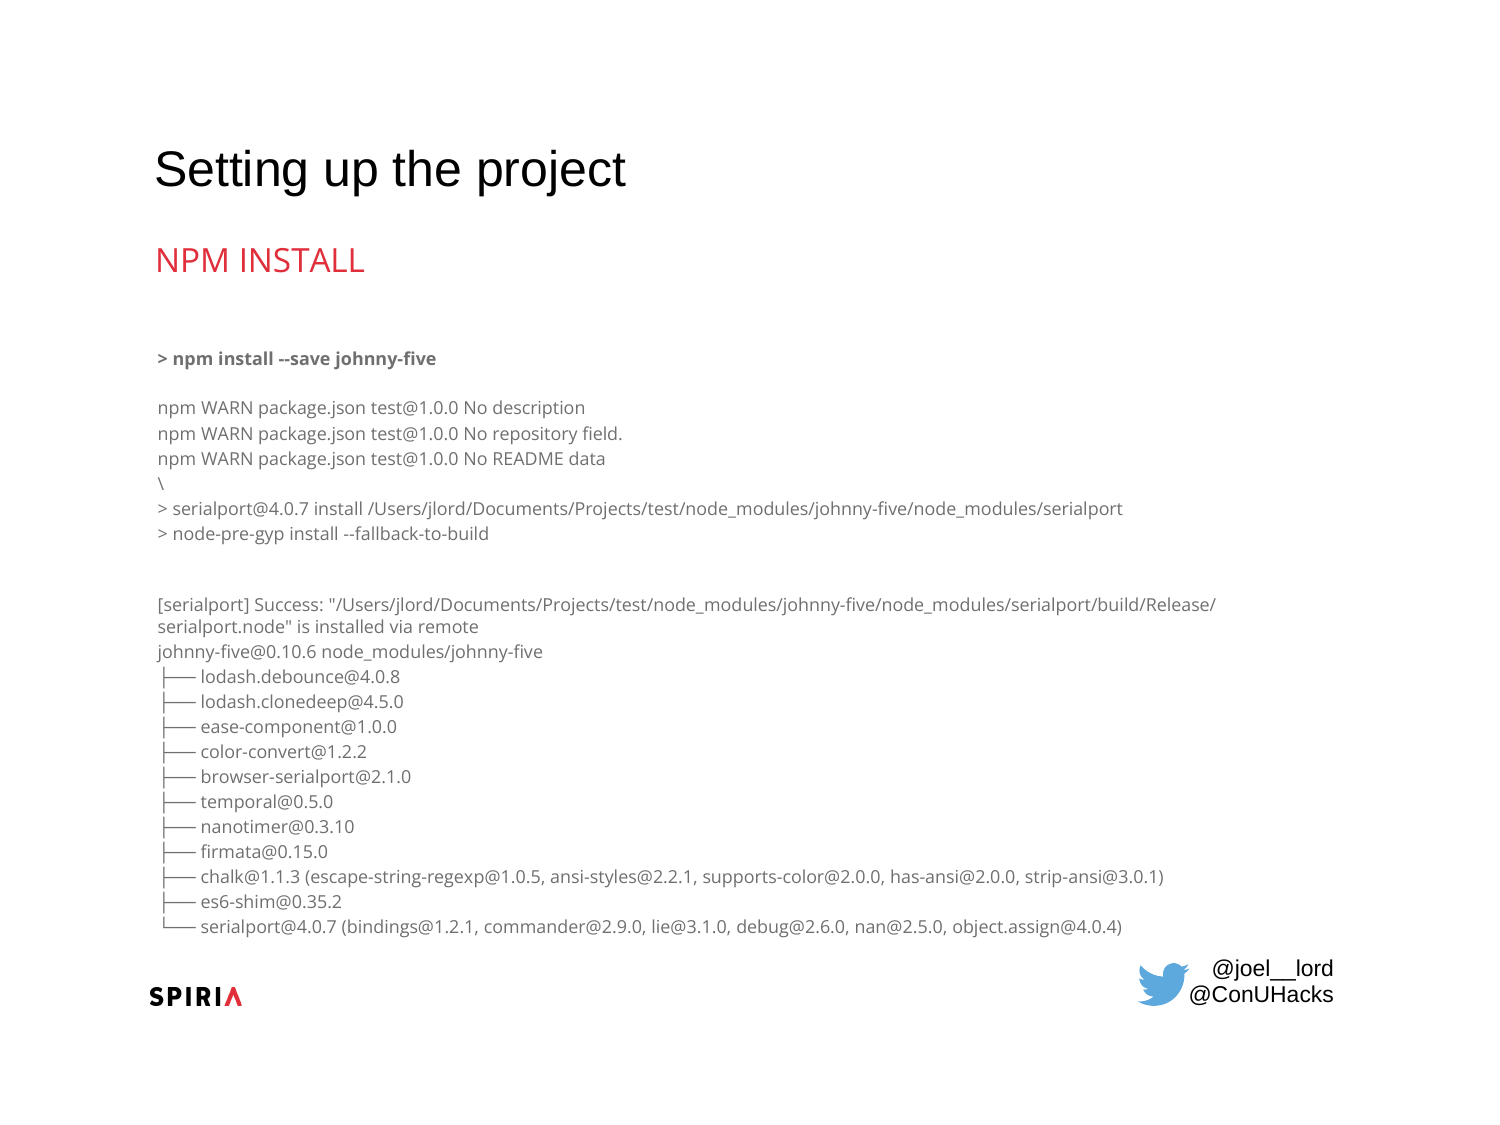

# Setting up the project
NPM install

> npm install --save johnny-five

npm WARN package.json test@1.0.0 No description
npm WARN package.json test@1.0.0 No repository field.
npm WARN package.json test@1.0.0 No README data
\
> serialport@4.0.7 install /Users/jlord/Documents/Projects/test/node_modules/johnny-five/node_modules/serialport
> node-pre-gyp install --fallback-to-build

[serialport] Success: "/Users/jlord/Documents/Projects/test/node_modules/johnny-five/node_modules/serialport/build/Release/serialport.node" is installed via remote
johnny-five@0.10.6 node_modules/johnny-five
├── lodash.debounce@4.0.8
├── lodash.clonedeep@4.5.0
├── ease-component@1.0.0
├── color-convert@1.2.2
├── browser-serialport@2.1.0
├── temporal@0.5.0
├── nanotimer@0.3.10
├── firmata@0.15.0
├── chalk@1.1.3 (escape-string-regexp@1.0.5, ansi-styles@2.2.1, supports-color@2.0.0, has-ansi@2.0.0, strip-ansi@3.0.1)
├── es6-shim@0.35.2
└── serialport@4.0.7 (bindings@1.2.1, commander@2.9.0, lie@3.1.0, debug@2.6.0, nan@2.5.0, object.assign@4.0.4)